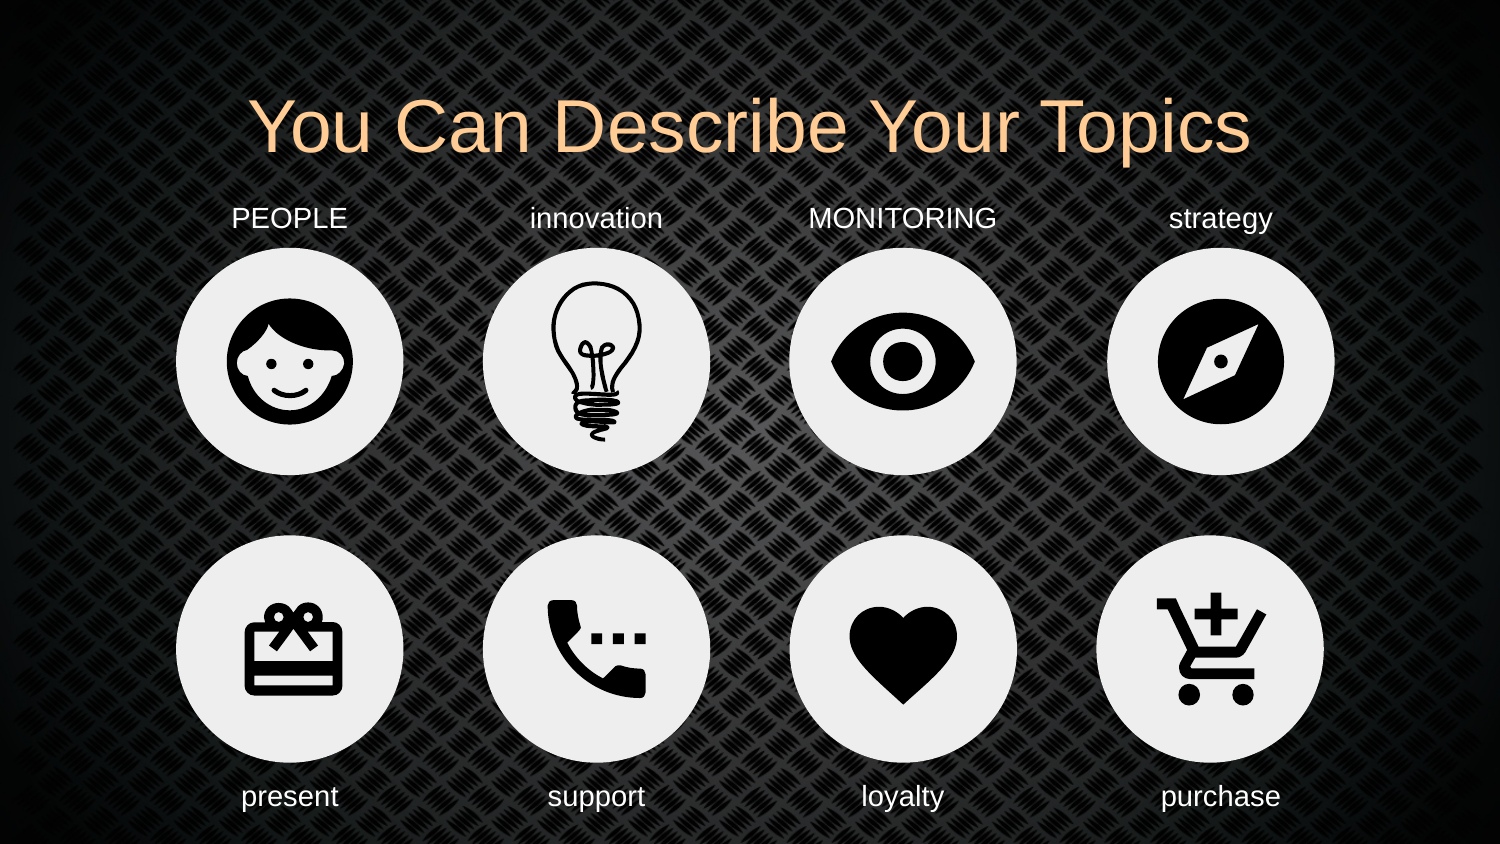

You Can Describe Your Topics
PEOPLE
innovation
MONITORING
strategy

present
support
loyalty
purchase